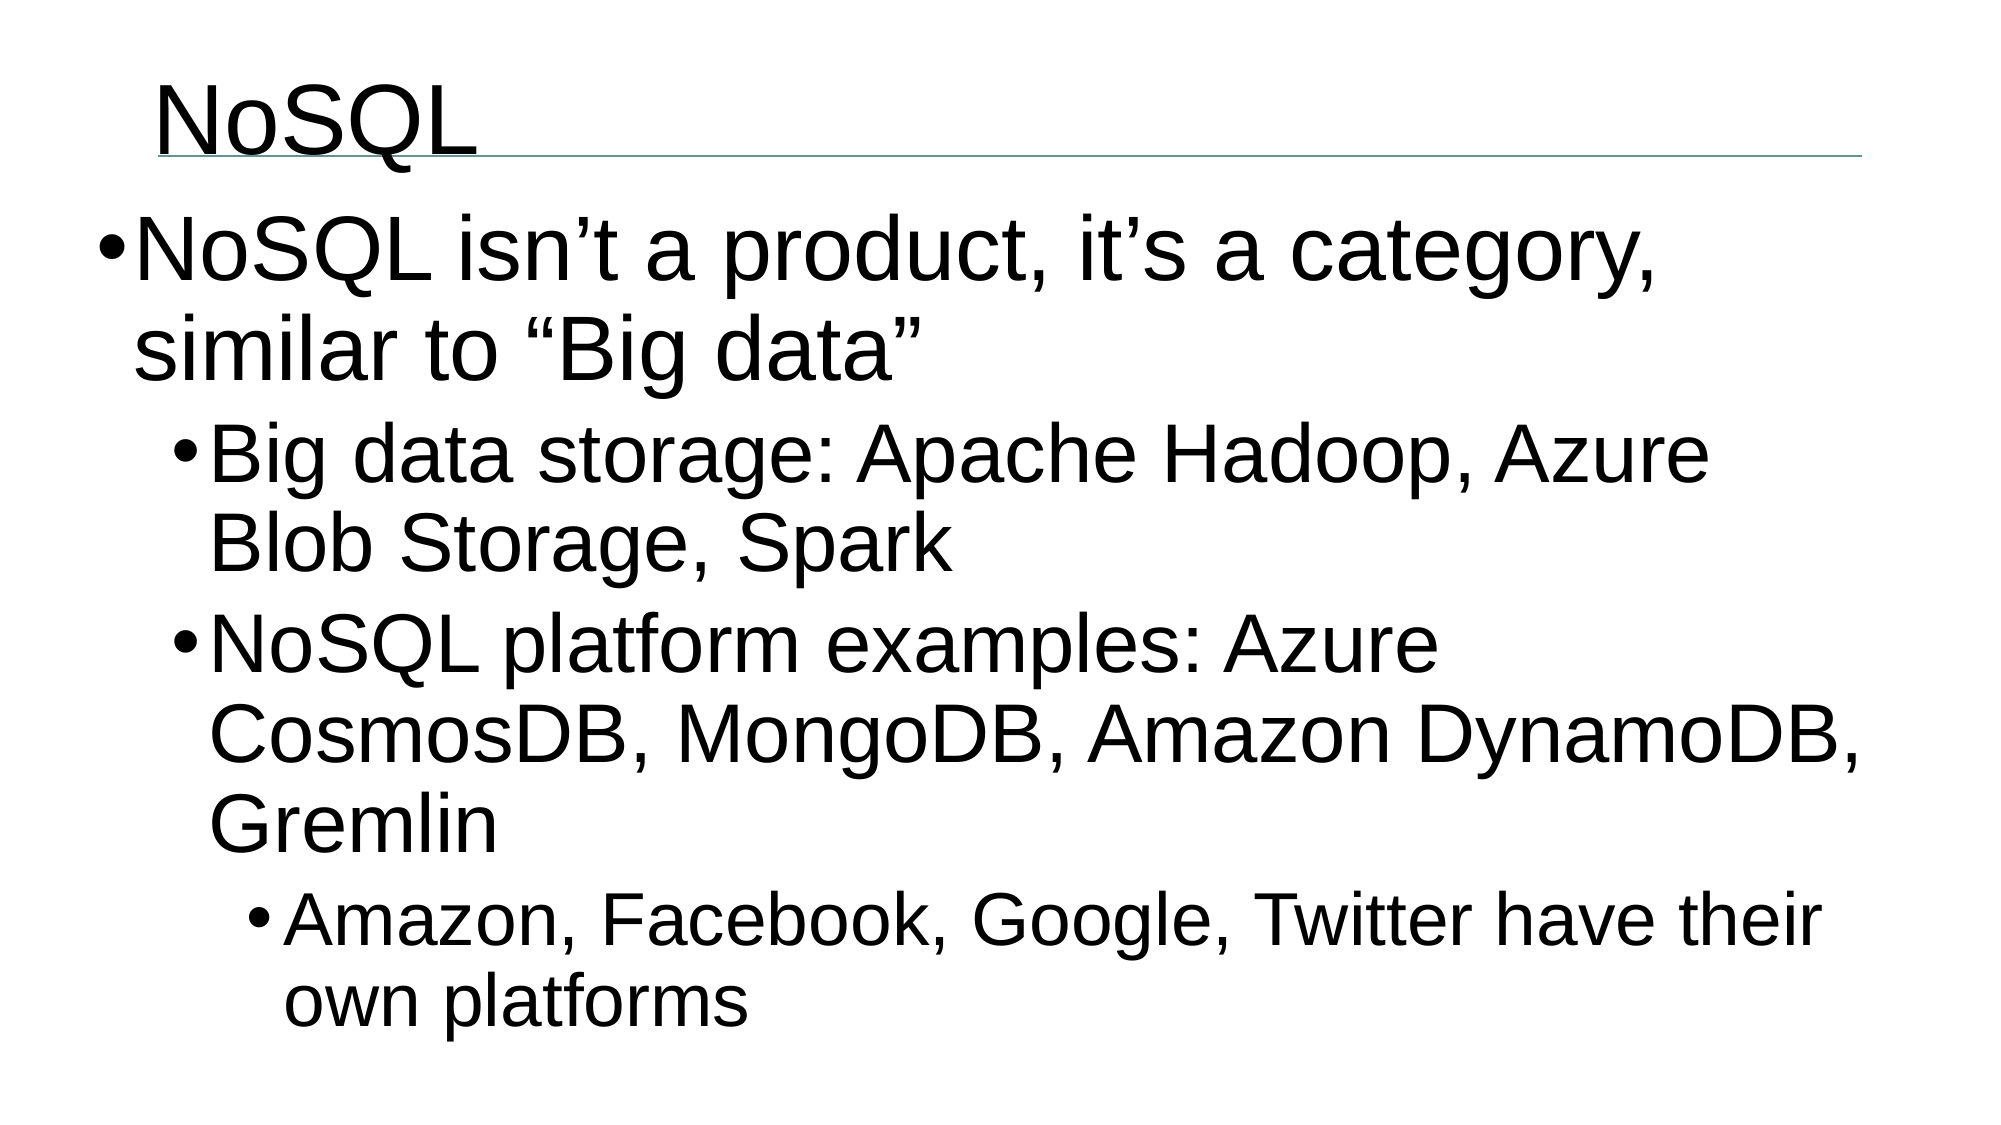

# NoSQL
NoSQL isn’t a product, it’s a category, similar to “Big data”
Big data storage: Apache Hadoop, Azure Blob Storage, Spark
NoSQL platform examples: Azure CosmosDB, MongoDB, Amazon DynamoDB, Gremlin
Amazon, Facebook, Google, Twitter have their own platforms